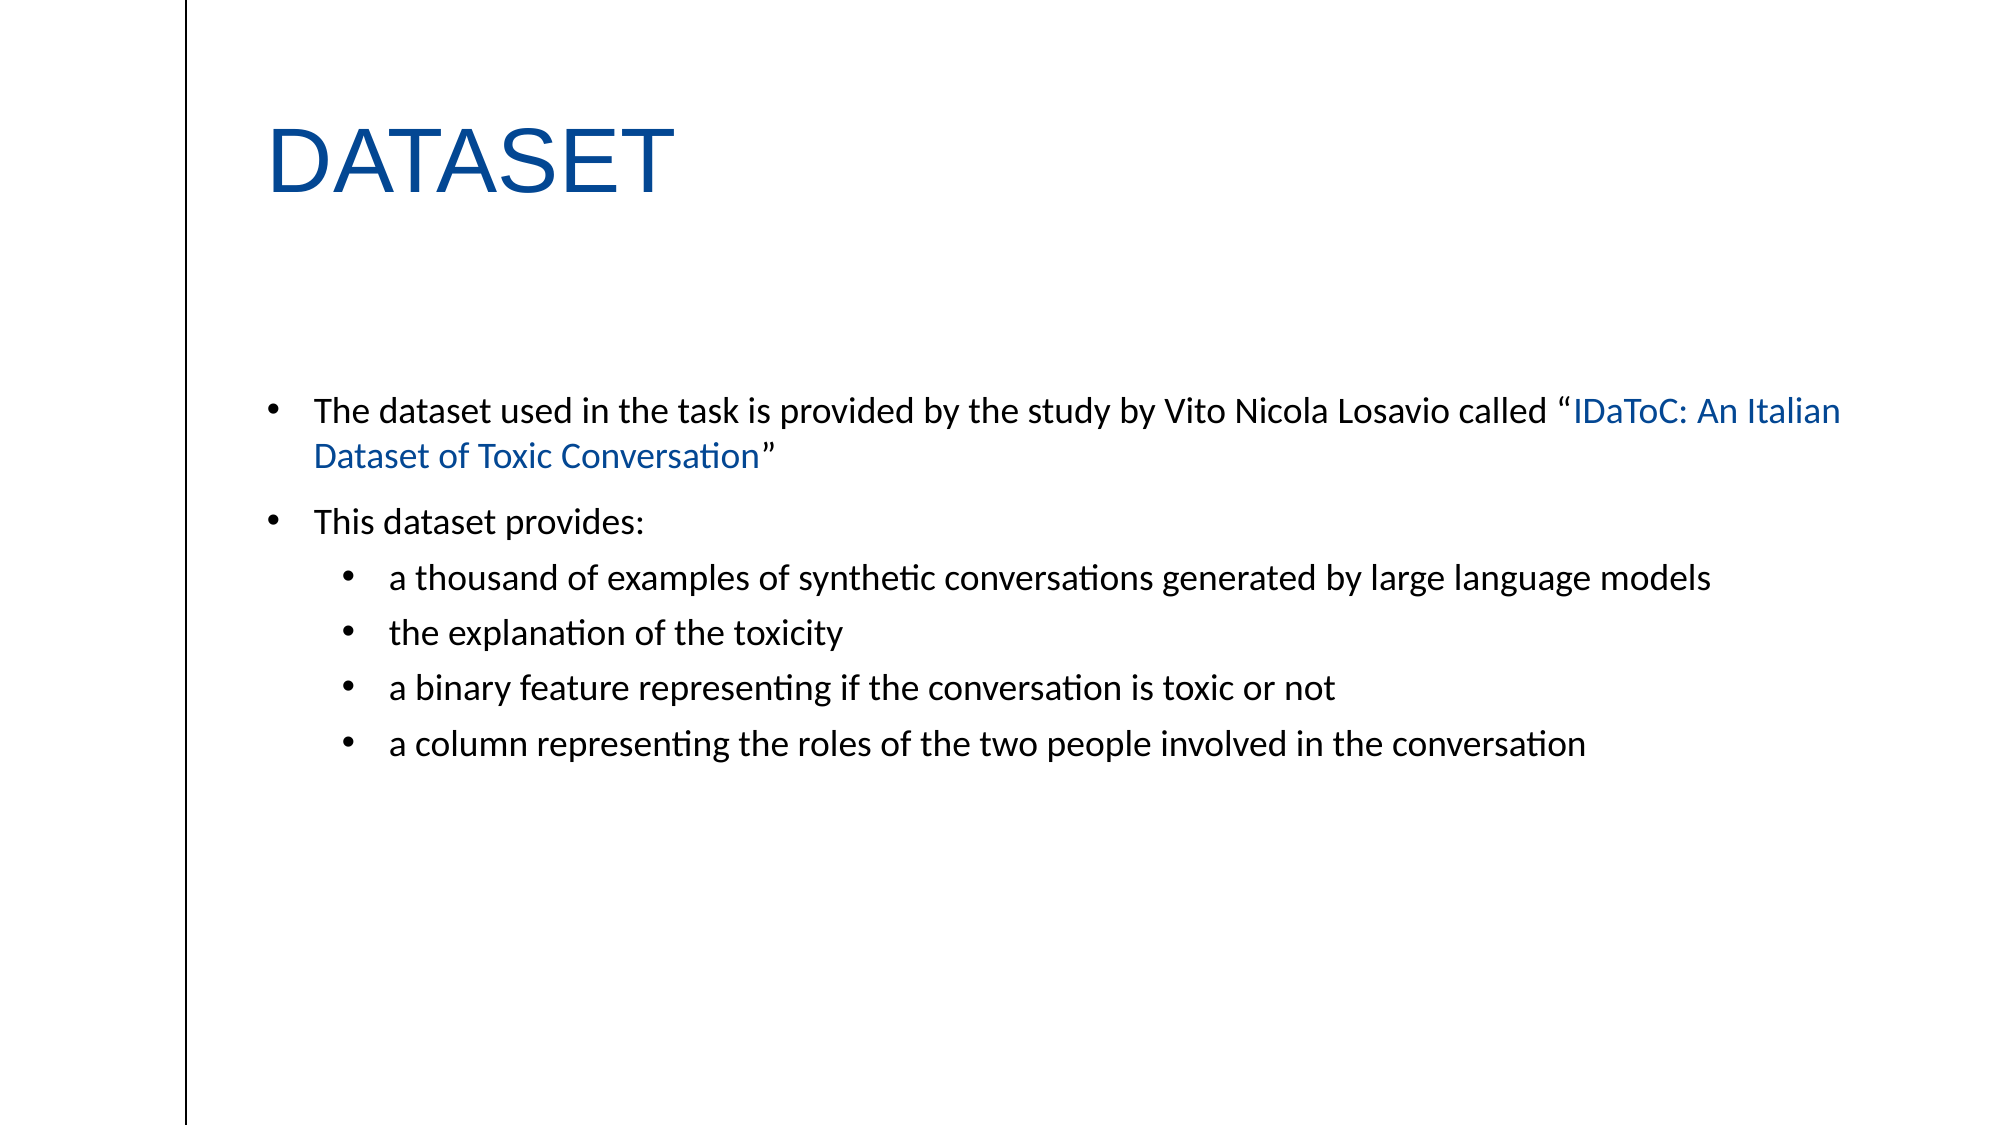

# dataset

The dataset used in the task is provided by the study by Vito Nicola Losavio called “IDaToC: An Italian Dataset of Toxic Conversation”
This dataset provides:
a thousand of examples of synthetic conversations generated by large language models
the explanation of the toxicity
a binary feature representing if the conversation is toxic or not
a column representing the roles of the two people involved in the conversation